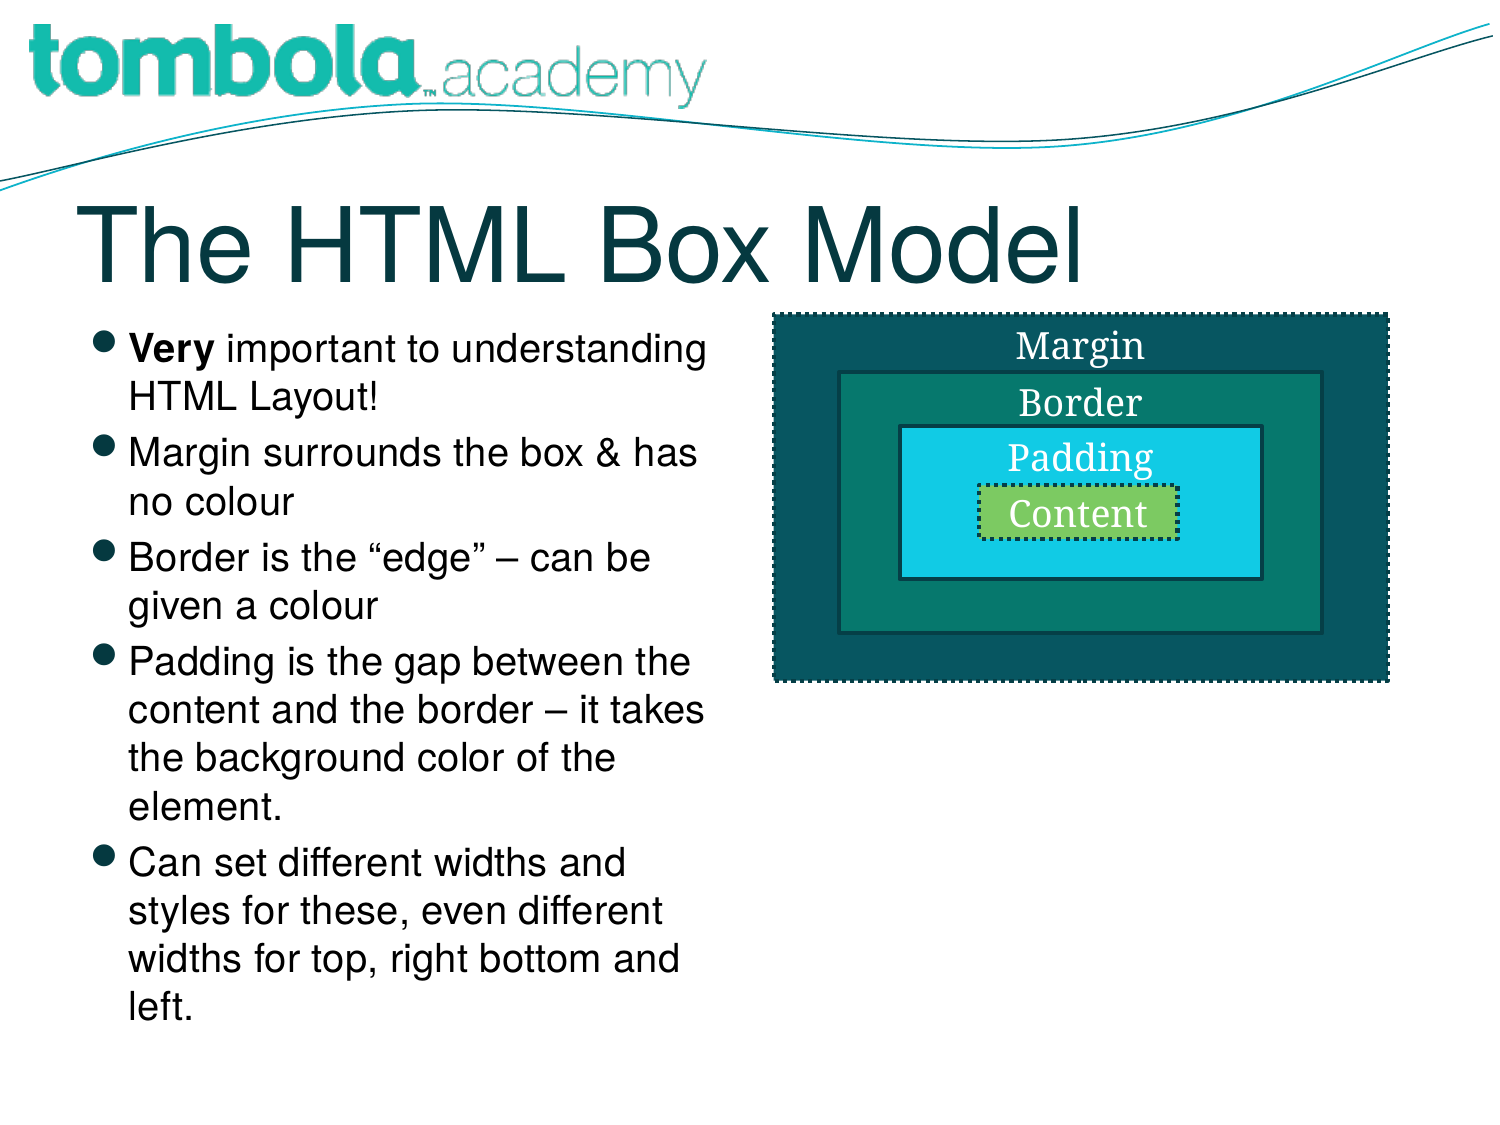

# The HTML Box Model
Margin
Very important to understanding HTML Layout!
Margin surrounds the box & has no colour
Border is the “edge” – can be given a colour
Padding is the gap between the content and the border – it takes the background color of the element.
Can set different widths and styles for these, even different widths for top, right bottom and left.

Border
Padding
Content